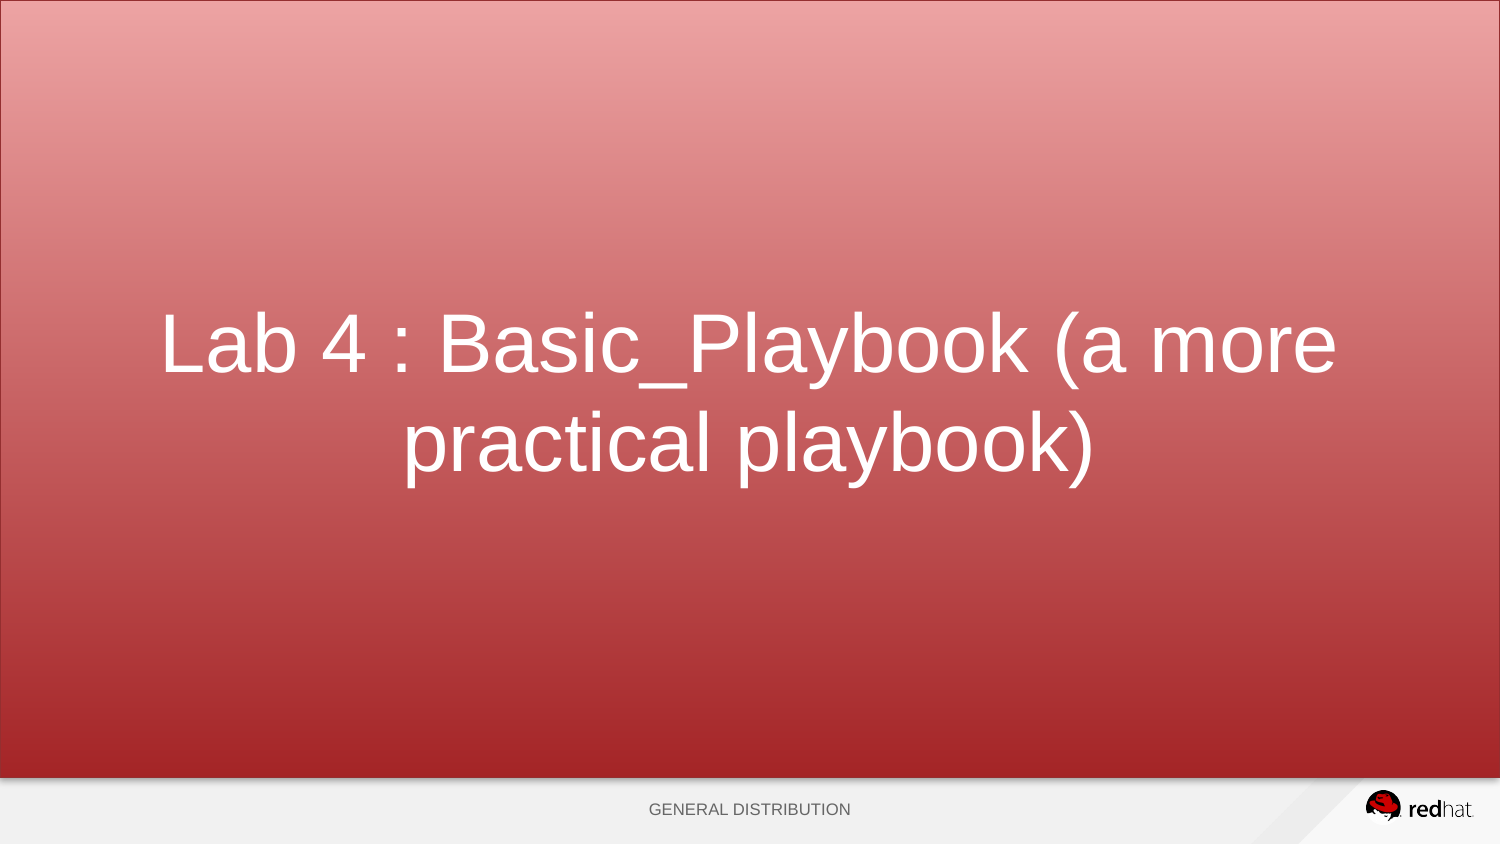

Lab 4 : Basic_Playbook (a more practical playbook)